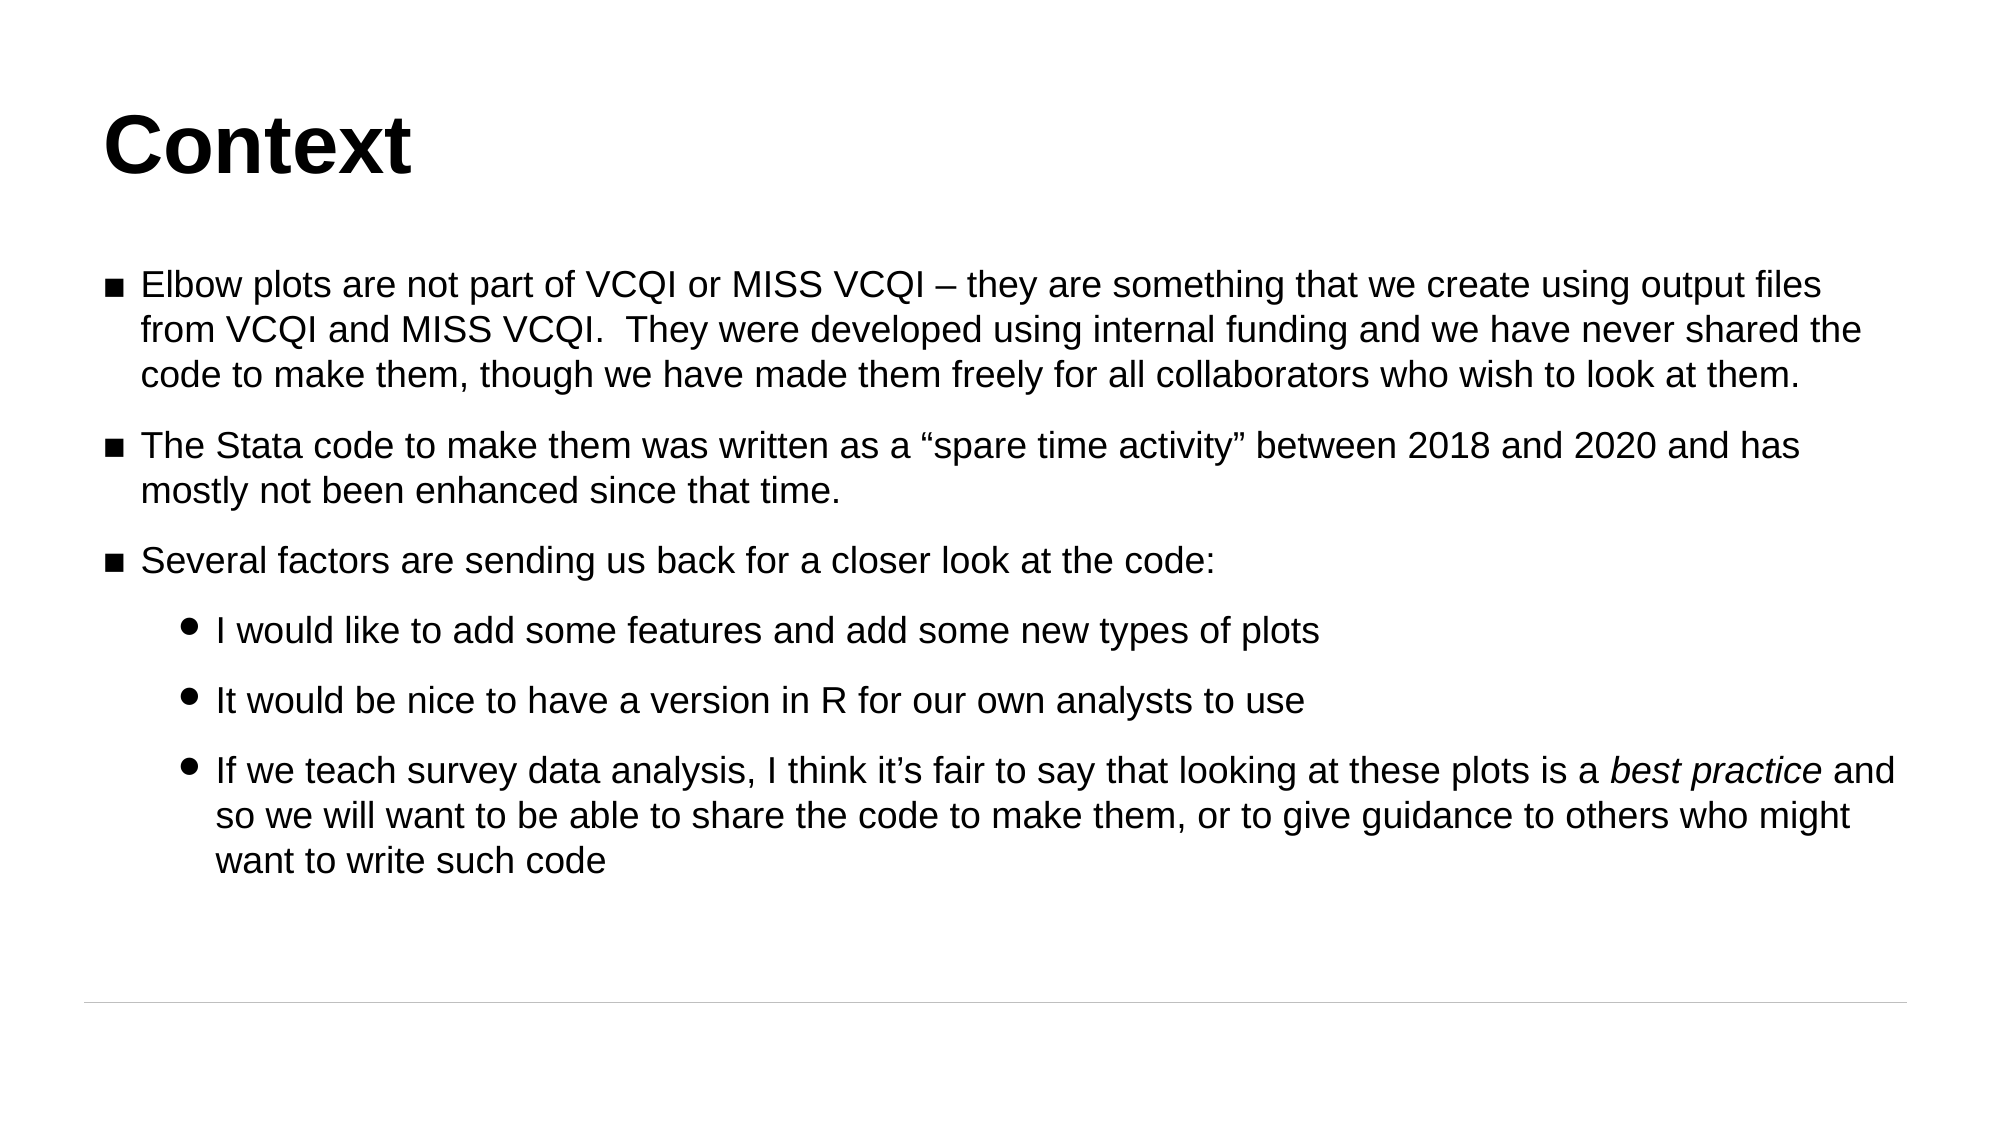

# Context
Elbow plots are not part of VCQI or MISS VCQI – they are something that we create using output files from VCQI and MISS VCQI.  They were developed using internal funding and we have never shared the code to make them, though we have made them freely for all collaborators who wish to look at them.
The Stata code to make them was written as a “spare time activity” between 2018 and 2020 and has mostly not been enhanced since that time.
Several factors are sending us back for a closer look at the code:
I would like to add some features and add some new types of plots
It would be nice to have a version in R for our own analysts to use
If we teach survey data analysis, I think it’s fair to say that looking at these plots is a best practice and so we will want to be able to share the code to make them, or to give guidance to others who might want to write such code